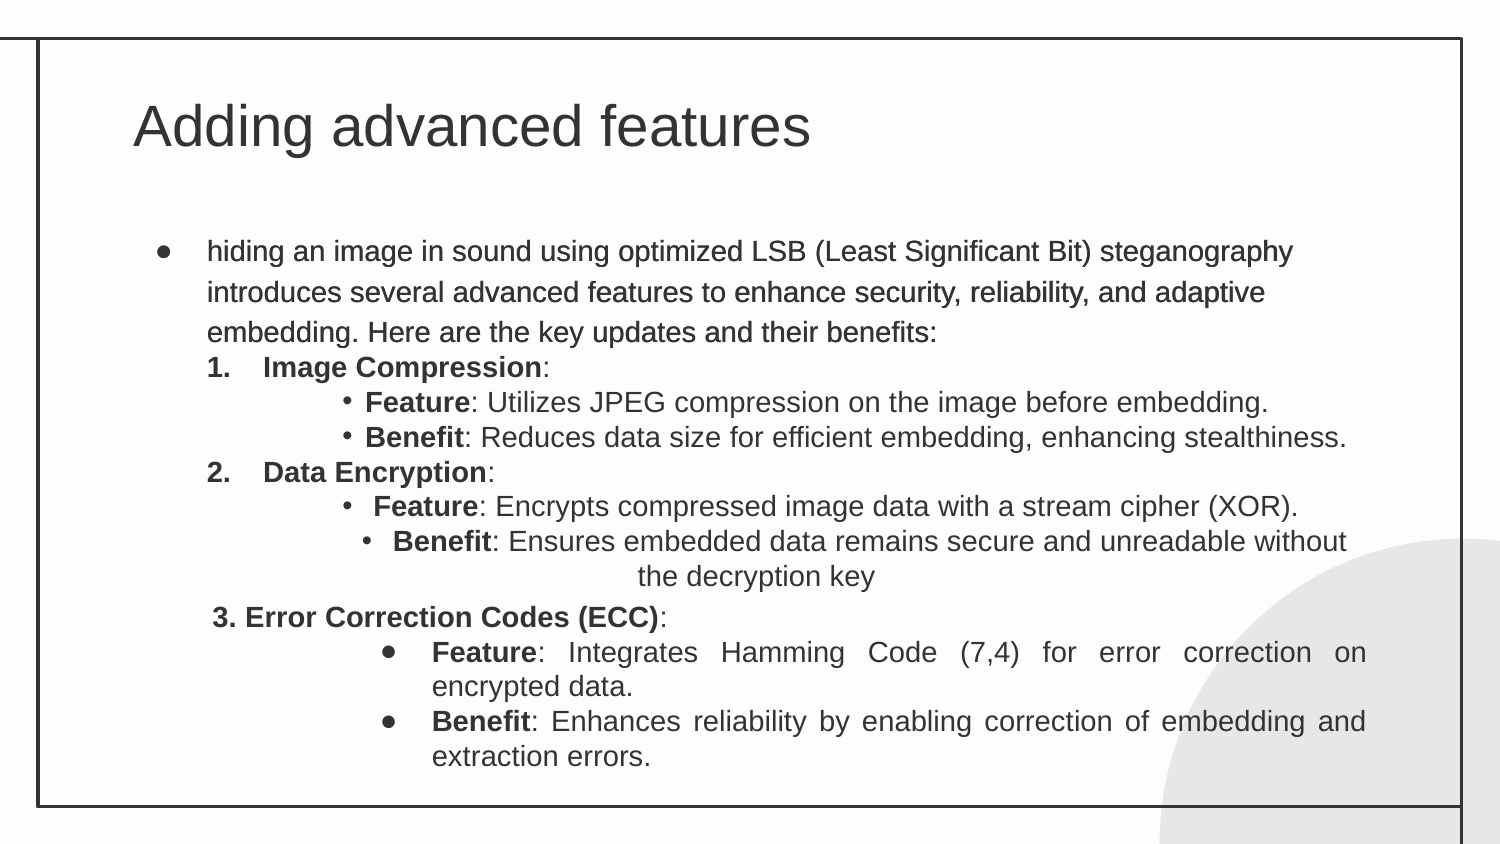

# Adding advanced features
hiding an image in sound using optimized LSB (Least Significant Bit) steganography introduces several advanced features to enhance security, reliability, and adaptive embedding. Here are the key updates and their benefits:

hiding an image in sound using optimized LSB (Least Significant Bit) steganography introduces several advanced features to enhance security, reliability, and adaptive embedding. Here are the key updates and their benefits:
Image Compression:
 Feature: Utilizes JPEG compression on the image before embedding.
 Benefit: Reduces data size for efficient embedding, enhancing stealthiness.
Data Encryption:
  Feature: Encrypts compressed image data with a stream cipher (XOR).
  Benefit: Ensures embedded data remains secure and unreadable without the decryption key
       3. Error Correction Codes (ECC):
Feature: Integrates Hamming Code (7,4) for error correction on encrypted data.
Benefit: Enhances reliability by enabling correction of embedding and extraction errors.